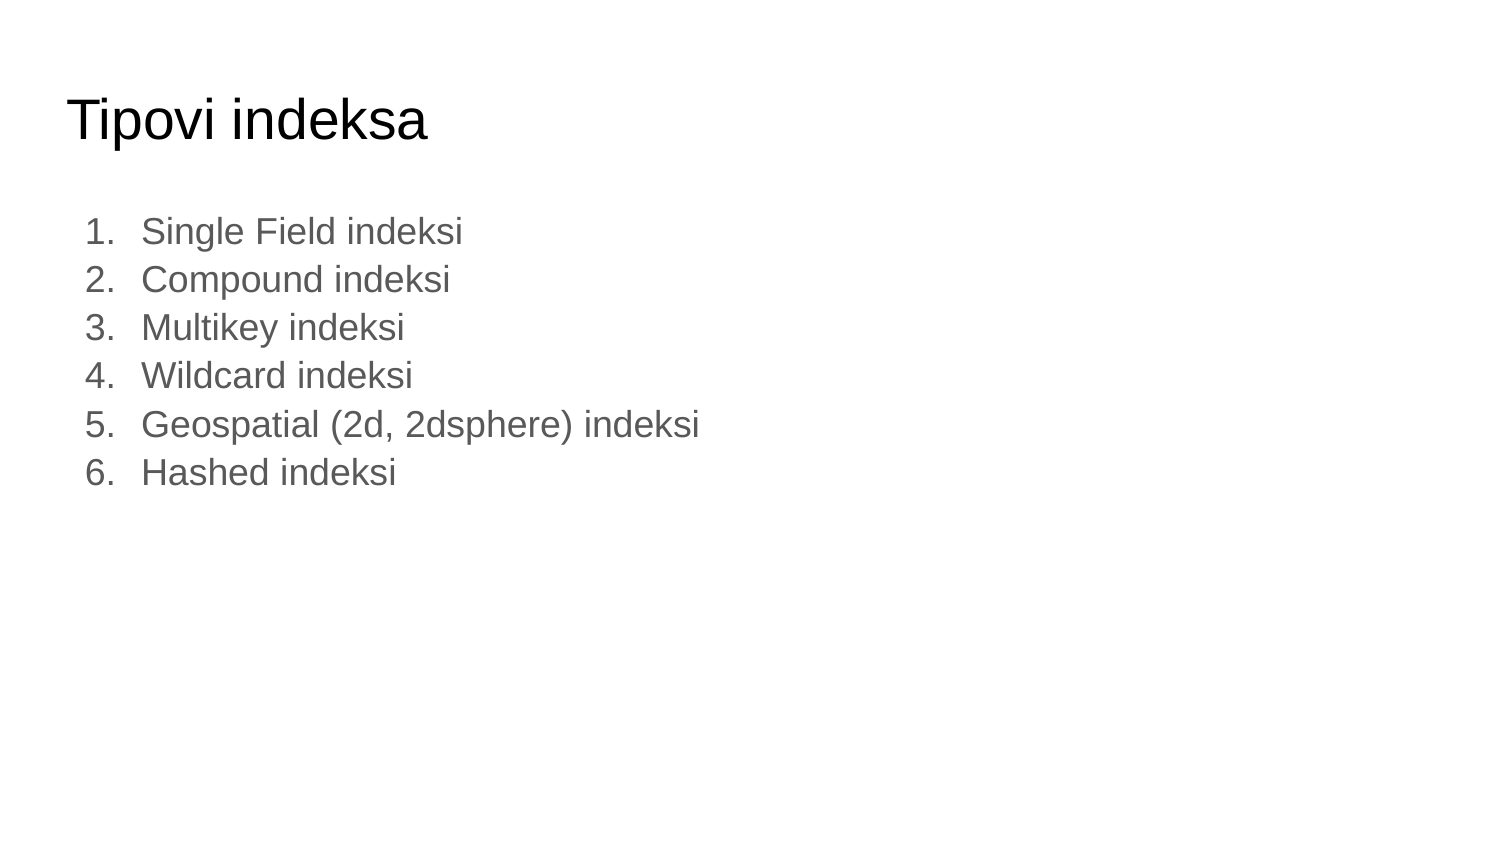

# Tipovi indeksa

Single Field indeksi
Compound indeksi
Multikey indeksi
Wildcard indeksi
Geospatial (2d, 2dsphere) indeksi
Hashed indeksi